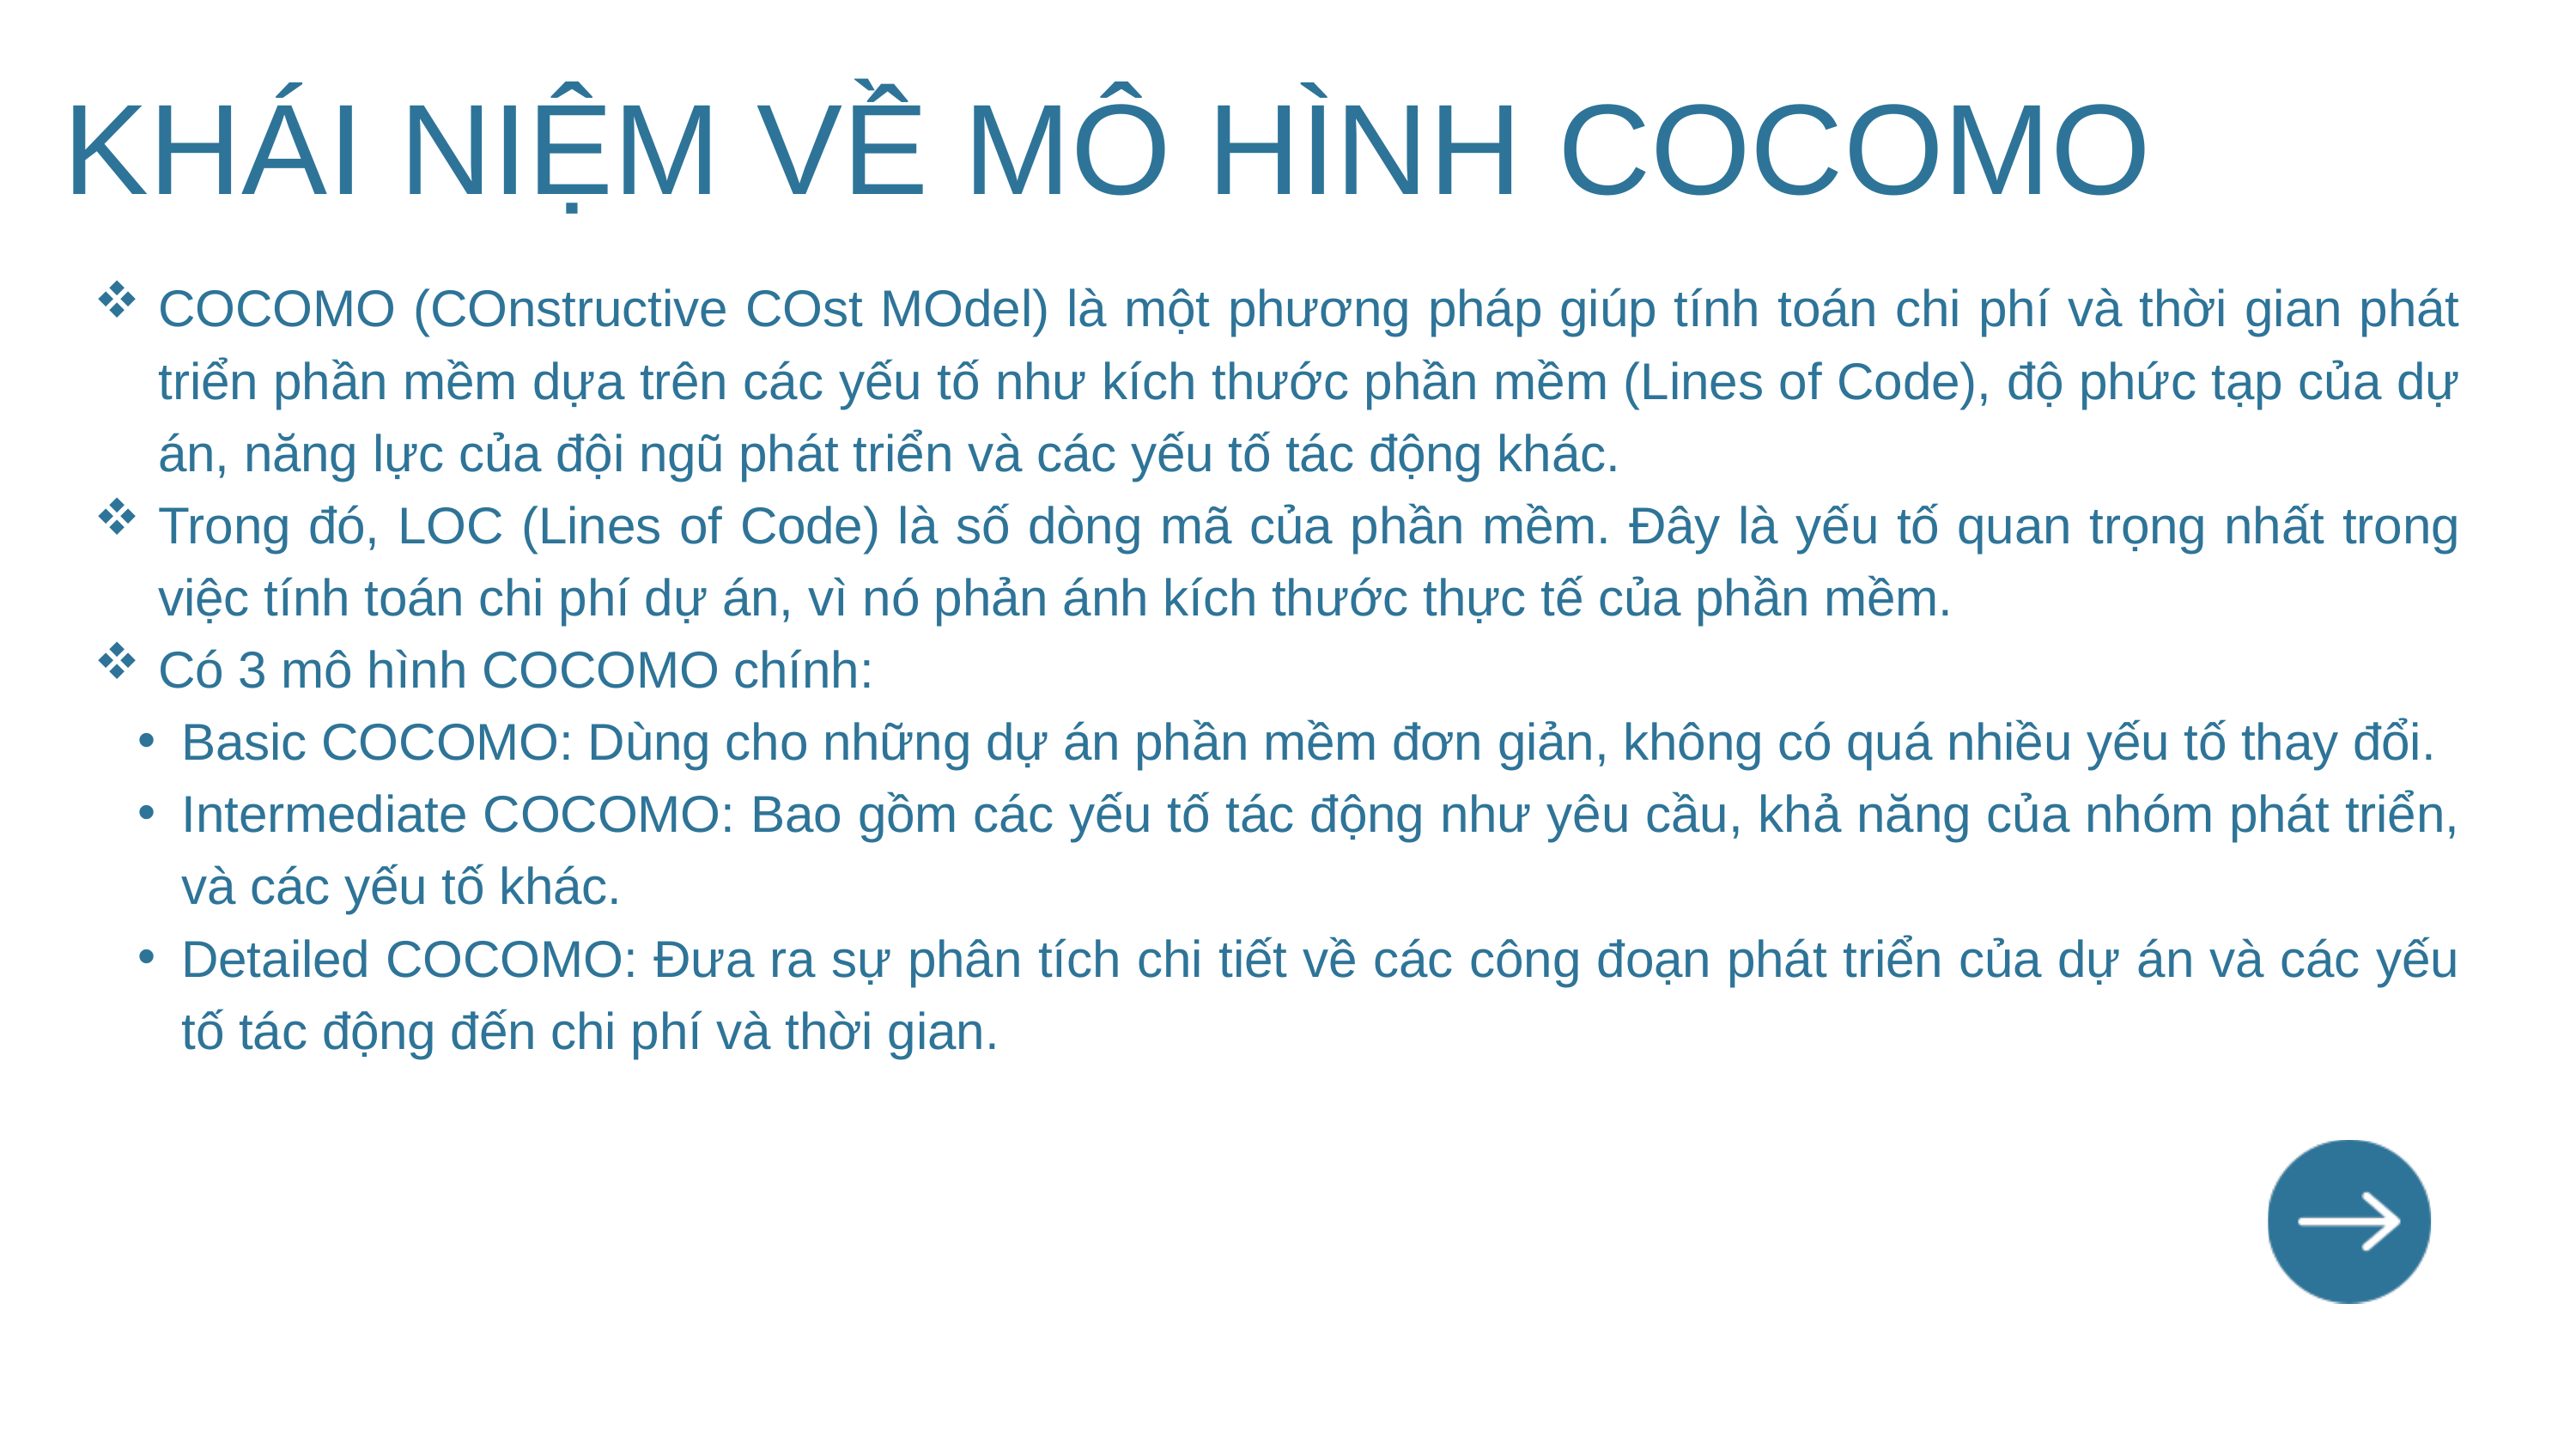

KHÁI NIỆM VỀ MÔ HÌNH COCOMO
COCOMO (COnstructive COst MOdel) là một phương pháp giúp tính toán chi phí và thời gian phát triển phần mềm dựa trên các yếu tố như kích thước phần mềm (Lines of Code), độ phức tạp của dự án, năng lực của đội ngũ phát triển và các yếu tố tác động khác.
Trong đó, LOC (Lines of Code) là số dòng mã của phần mềm. Đây là yếu tố quan trọng nhất trong việc tính toán chi phí dự án, vì nó phản ánh kích thước thực tế của phần mềm.
Có 3 mô hình COCOMO chính:
Basic COCOMO: Dùng cho những dự án phần mềm đơn giản, không có quá nhiều yếu tố thay đổi.
Intermediate COCOMO: Bao gồm các yếu tố tác động như yêu cầu, khả năng của nhóm phát triển, và các yếu tố khác.
Detailed COCOMO: Đưa ra sự phân tích chi tiết về các công đoạn phát triển của dự án và các yếu tố tác động đến chi phí và thời gian.